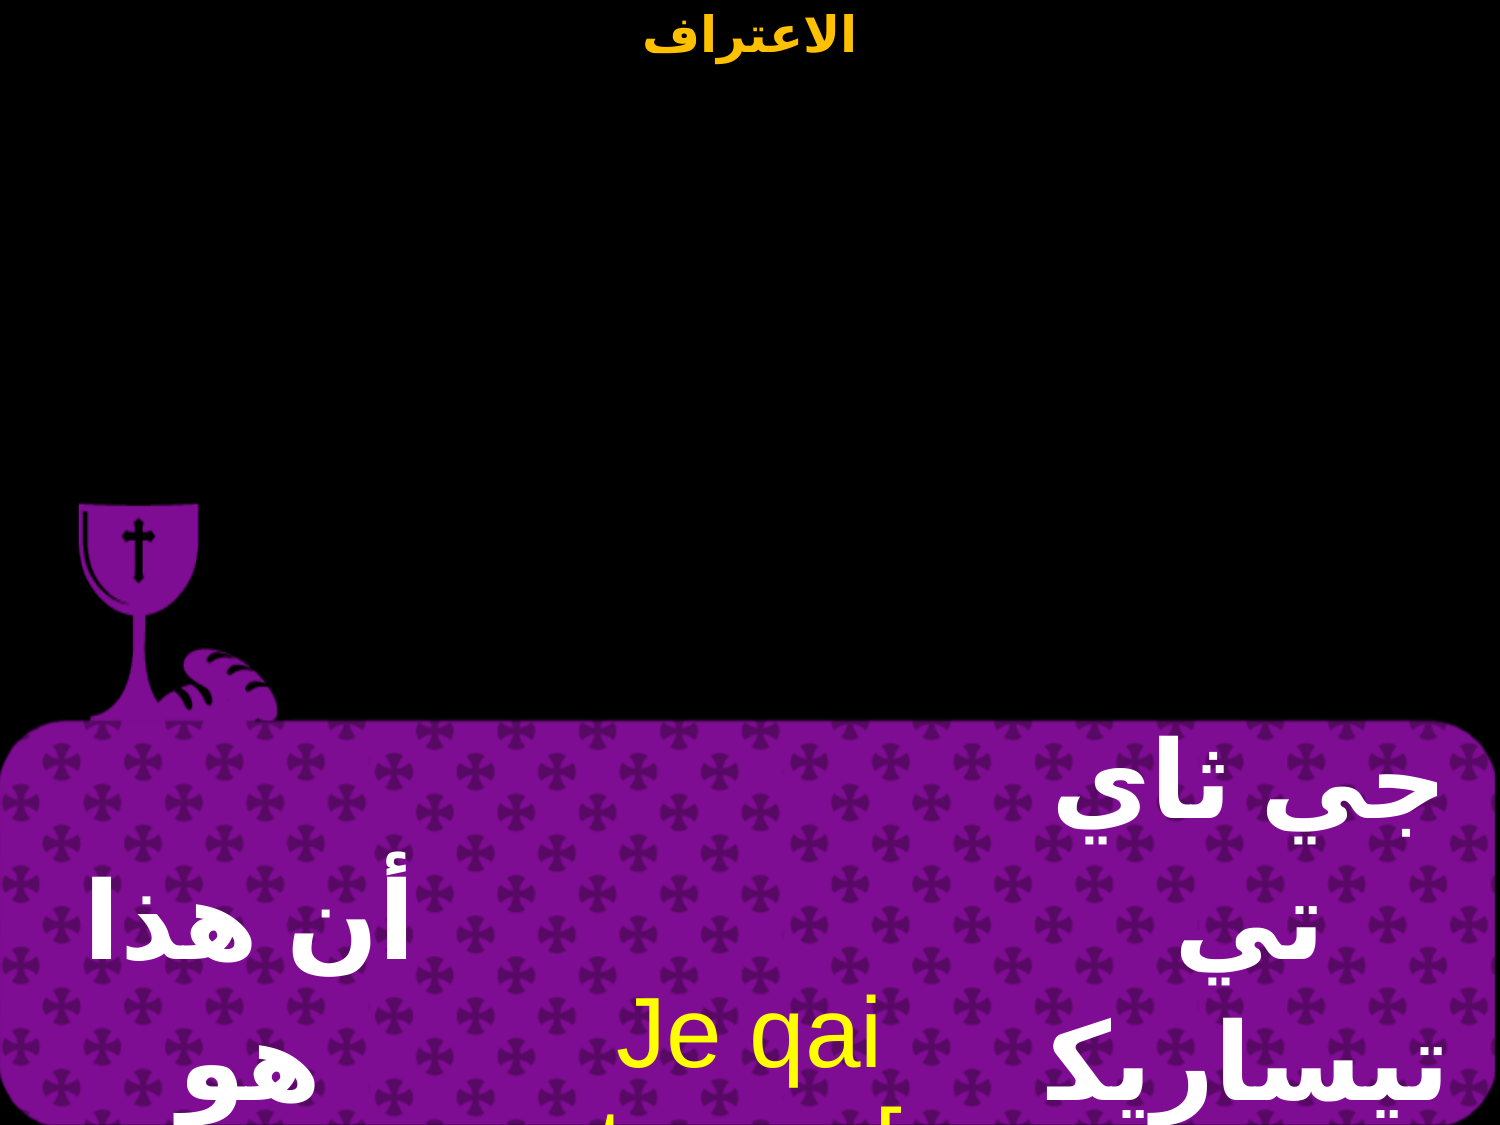

| أن هذا هو الجسد المحيي | Je qai te ;car[ `nreftan'o | جي ثاي تي تيساريكس إنريف تانخو |
| --- | --- | --- |